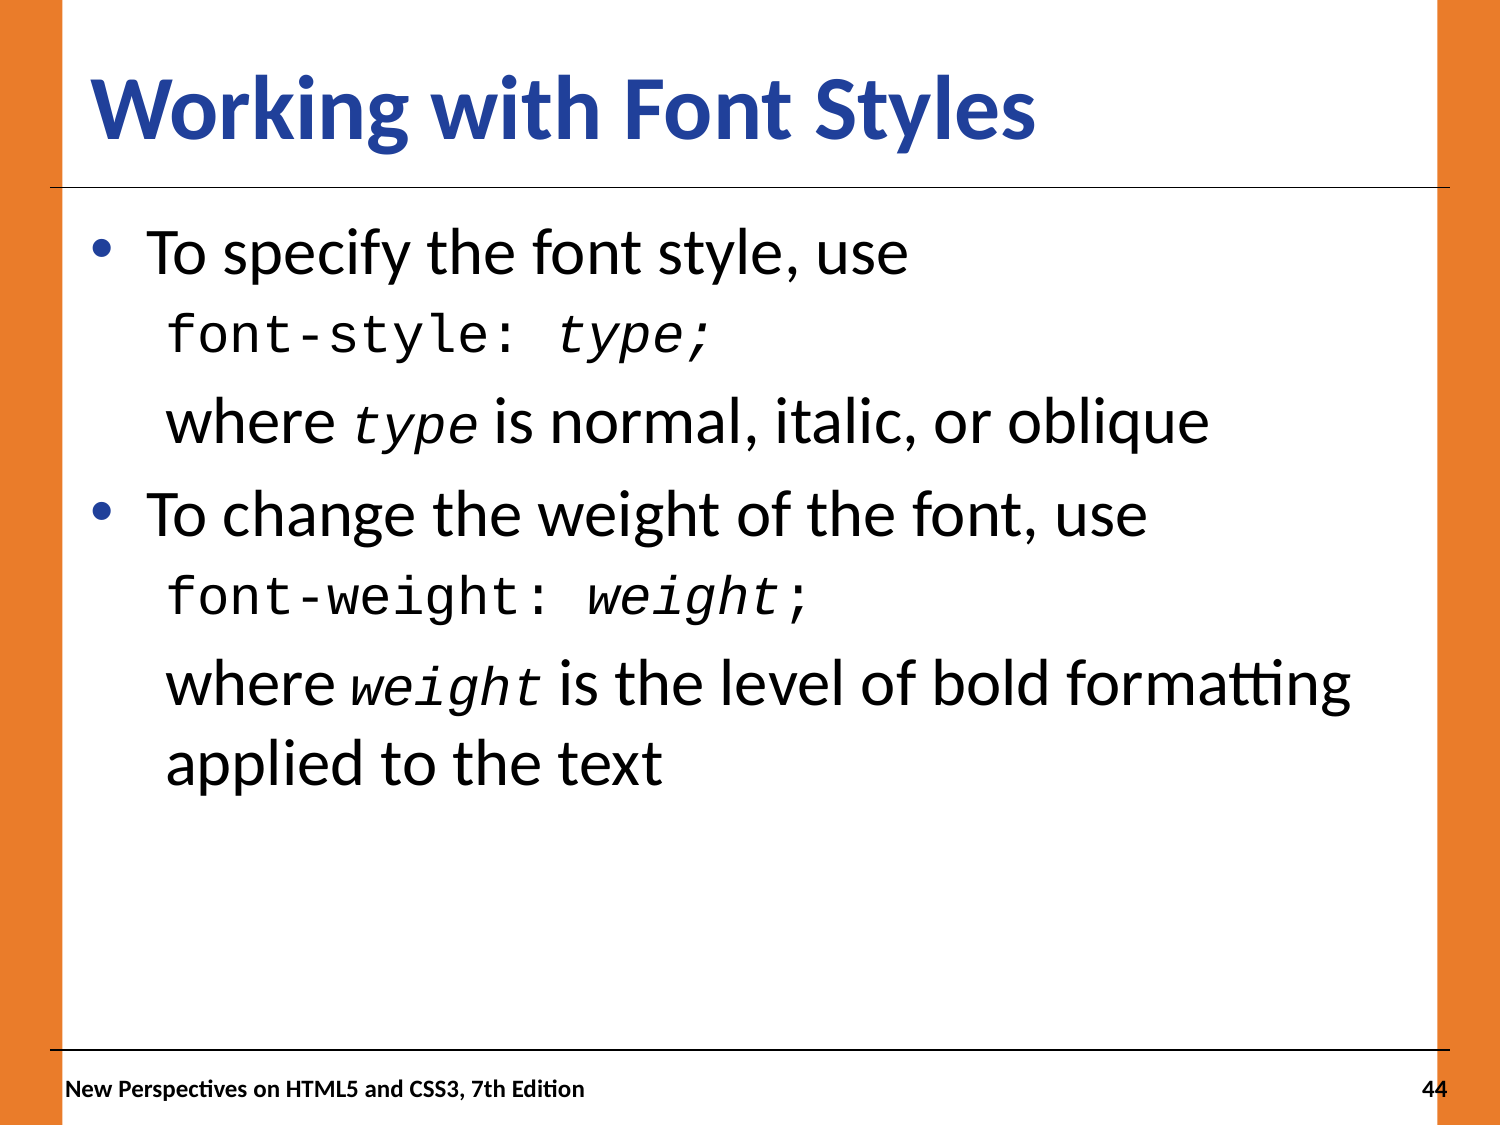

# Working with Font Styles
To specify the font style, use
font-style: type;
where type is normal, italic, or oblique
To change the weight of the font, use
font-weight: weight;
where weight is the level of bold formatting applied to the text
New Perspectives on HTML5 and CSS3, 7th Edition
44